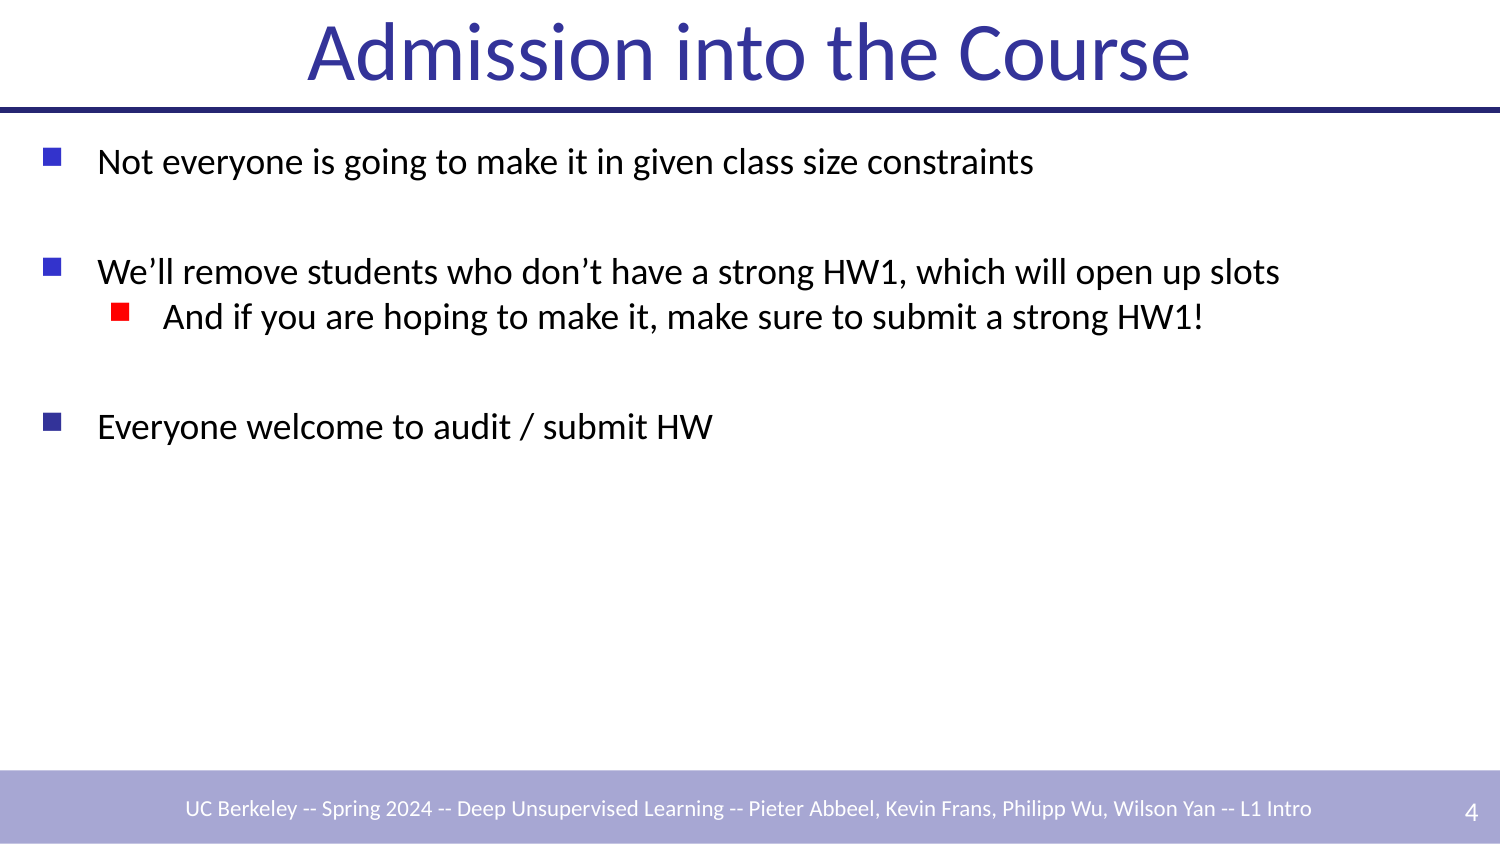

# Admission into the Course
Not everyone is going to make it in given class size constraints

We’ll remove students who don’t have a strong HW1, which will open up slots
And if you are hoping to make it, make sure to submit a strong HW1!

Everyone welcome to audit / submit HW
4